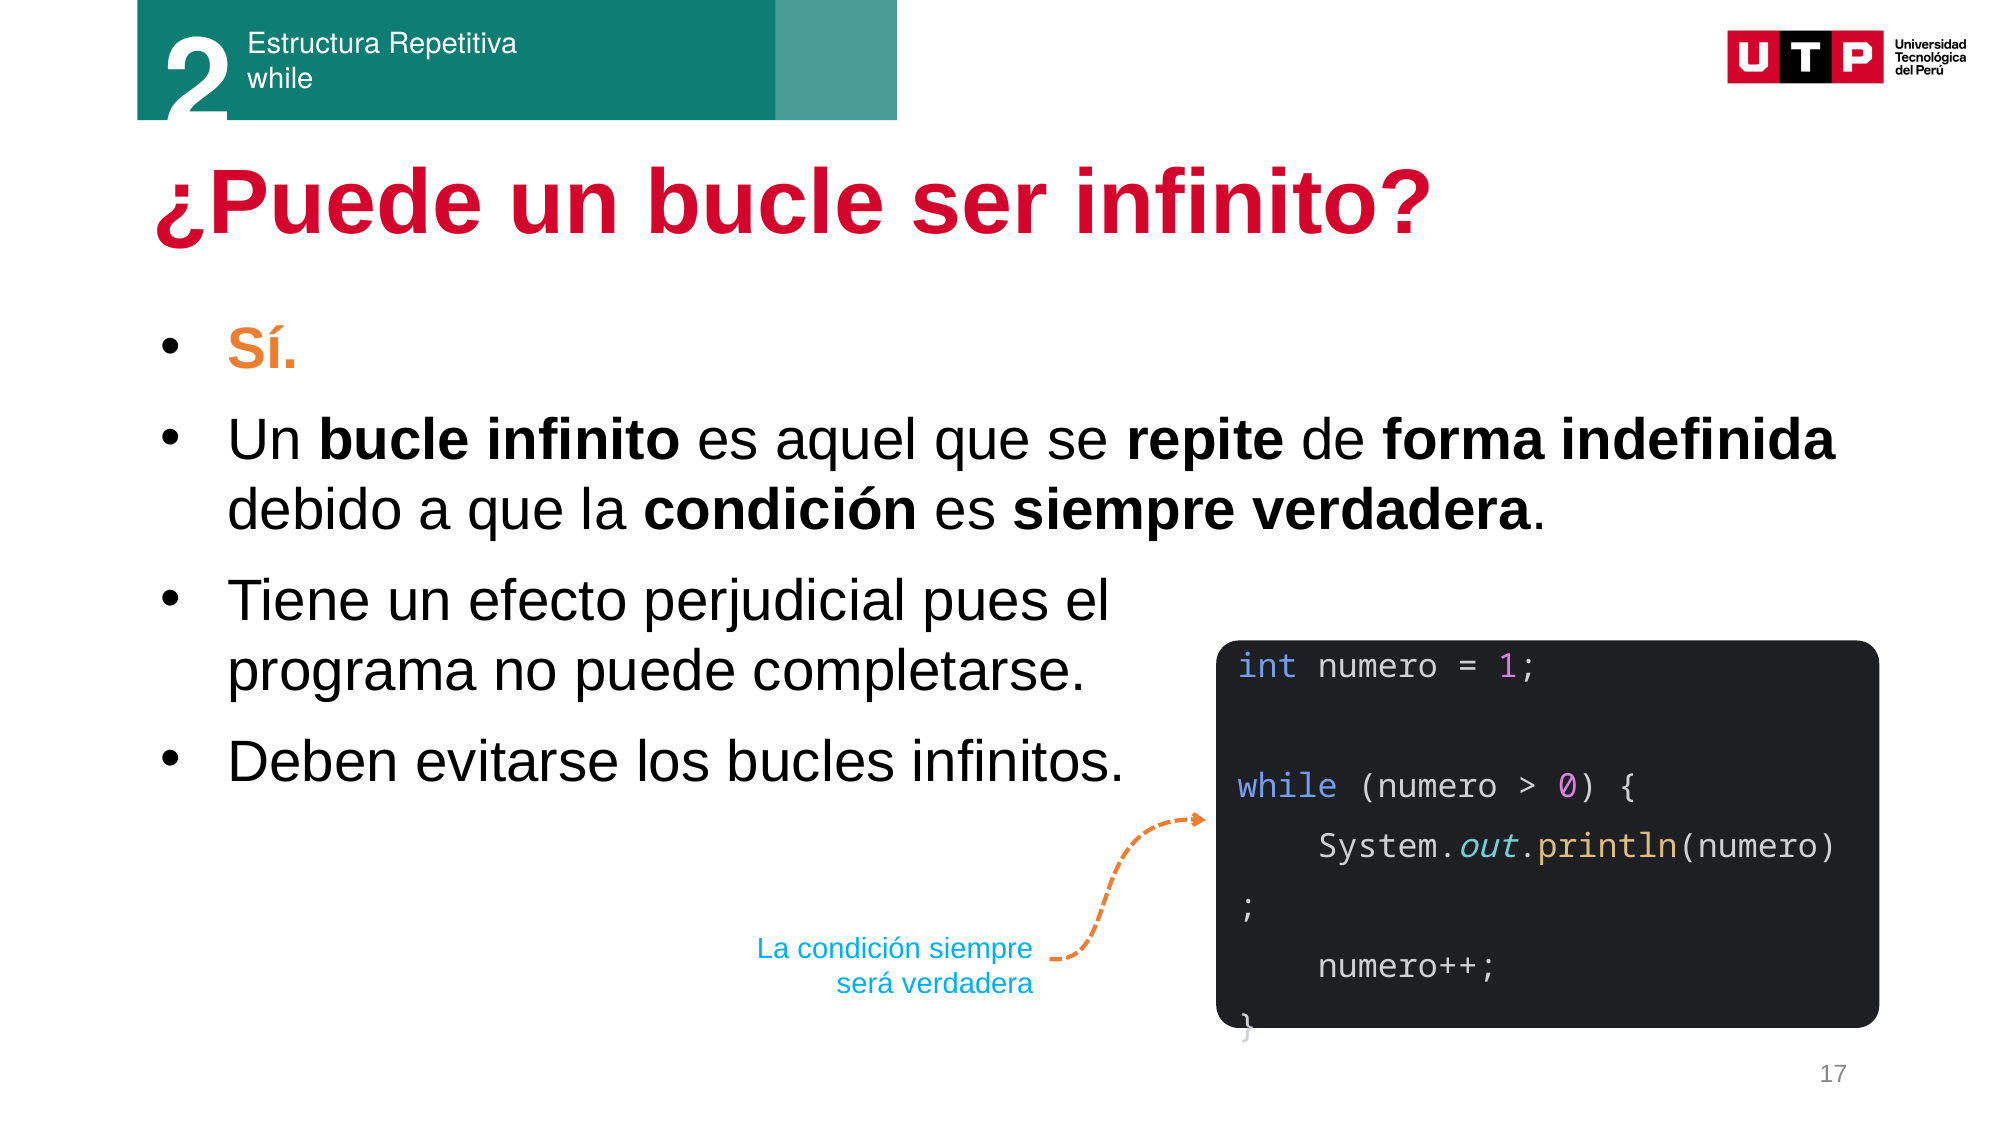

2

Estructura Repetitiva
while
# ¿Puede un bucle ser infinito?
Sí.
Un bucle infinito es aquel que se repite de forma indefinida debido a que la condición es siempre verdadera.
Tiene un efecto perjudicial pues el
programa no puede completarse.
Deben evitarse los bucles infinitos.
int numero = 1;
while (numero > 0) {
    System.out.println(numero);
    numero++;
}

La condición siempre será verdadera
17